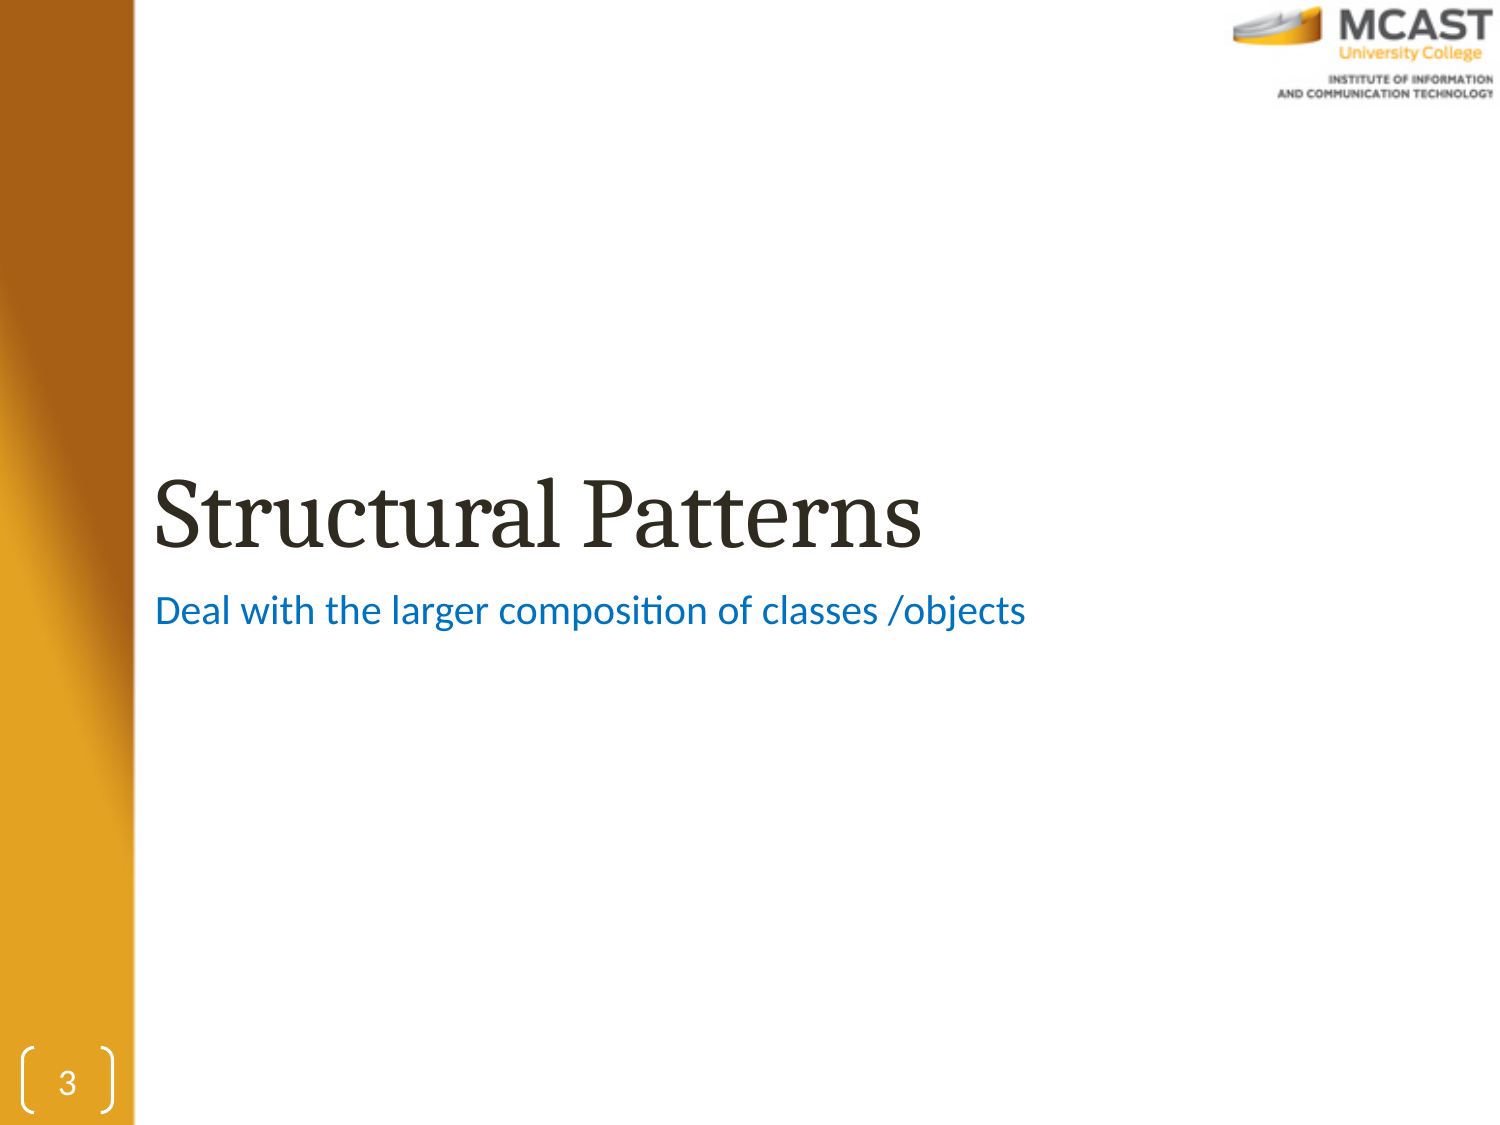

# Structural Patterns
Deal with the larger composition of classes /objects

3